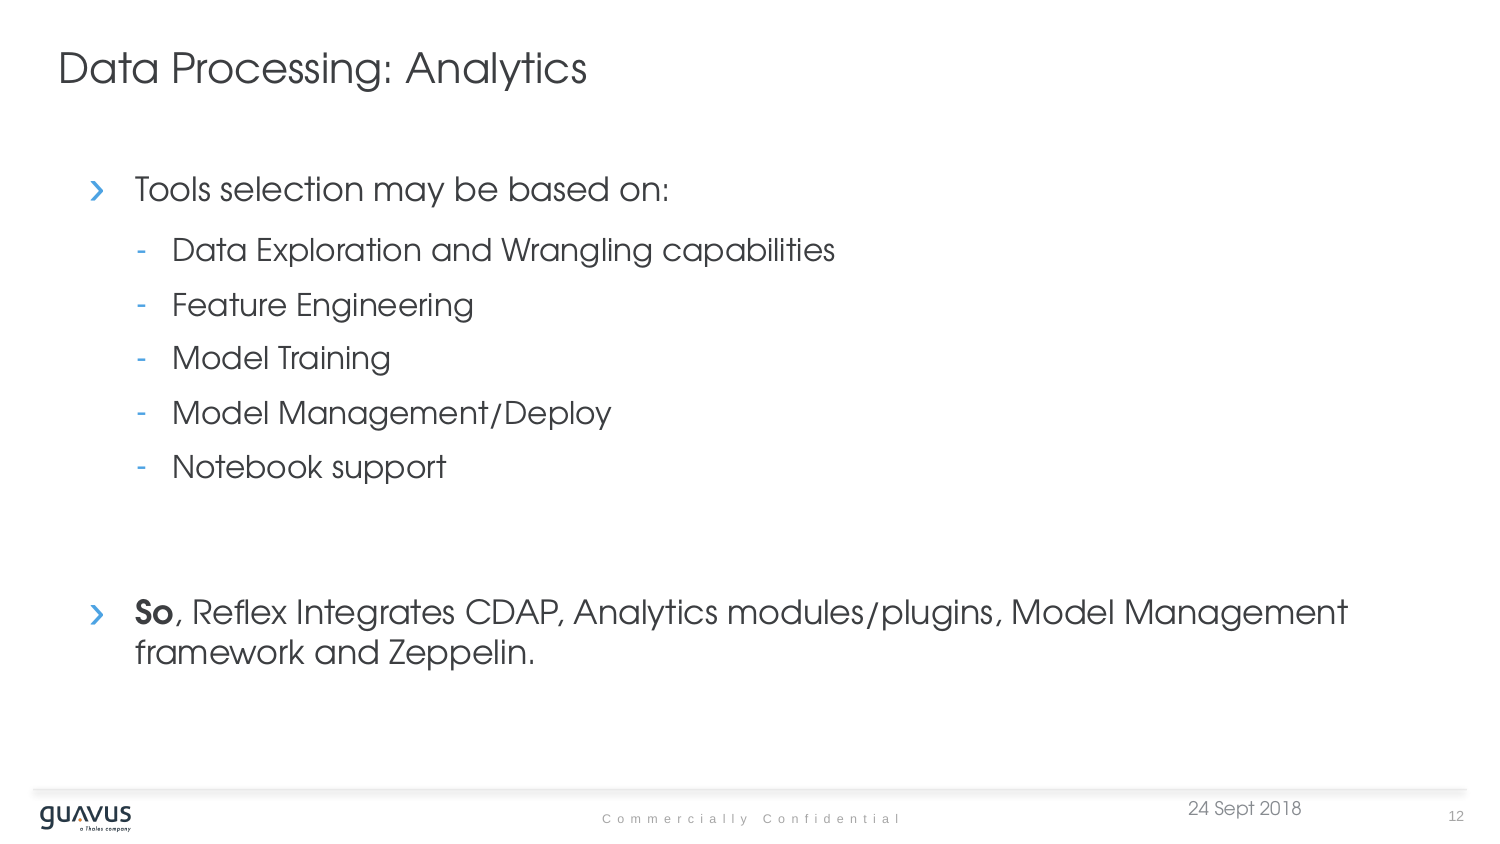

# Data Processing: Analytics
Tools selection may be based on:
Data Exploration and Wrangling capabilities
Feature Engineering
Model Training
Model Management/Deploy
Notebook support

So, Reflex Integrates CDAP, Analytics modules/plugins, Model Management framework and Zeppelin.